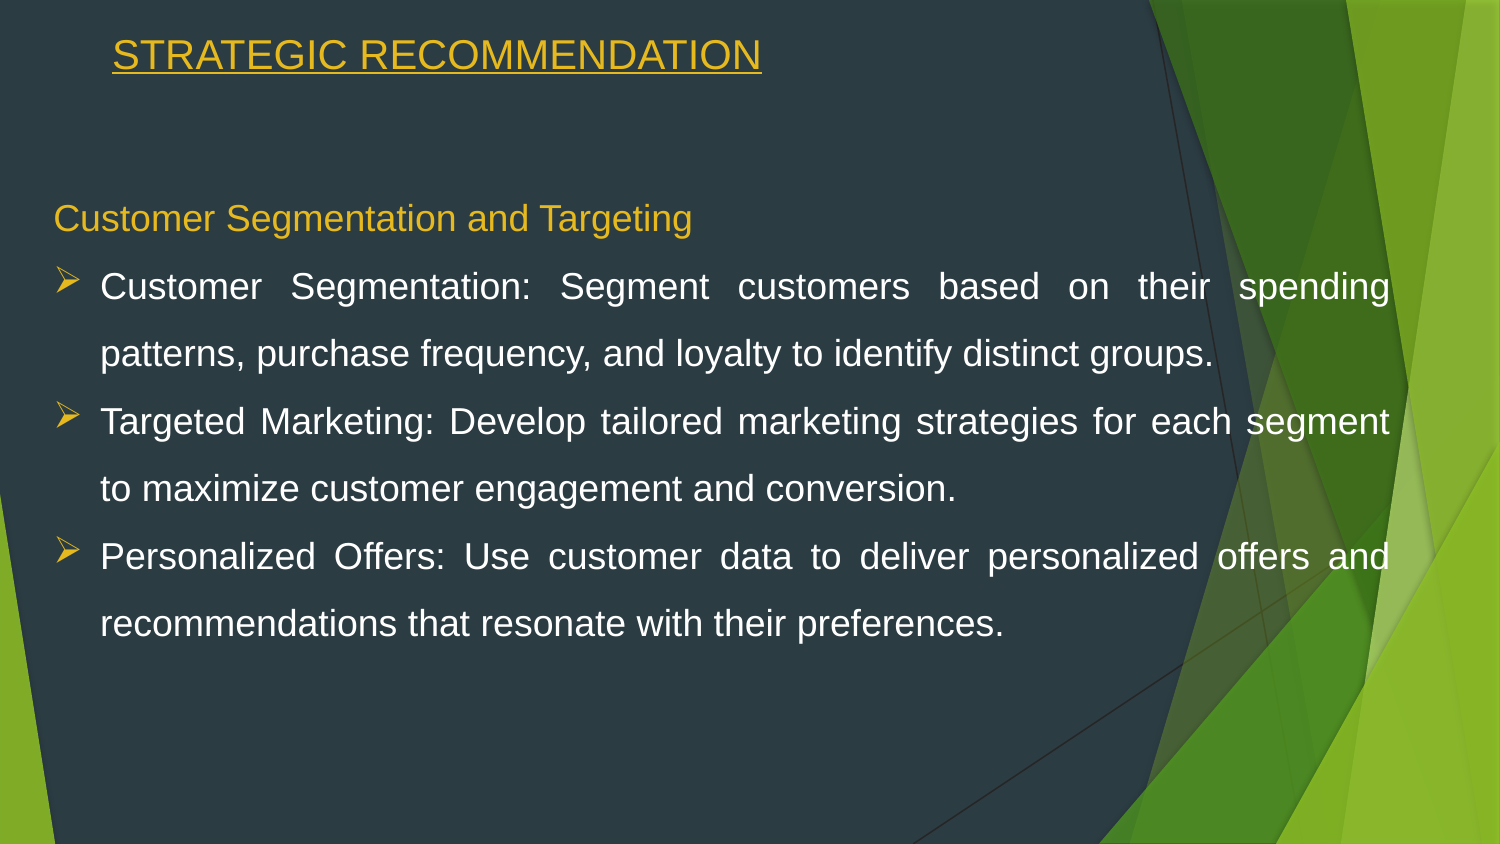

STRATEGIC RECOMMENDATION
Customer Segmentation and Targeting
Customer Segmentation: Segment customers based on their spending patterns, purchase frequency, and loyalty to identify distinct groups.
Targeted Marketing: Develop tailored marketing strategies for each segment to maximize customer engagement and conversion.
Personalized Offers: Use customer data to deliver personalized offers and recommendations that resonate with their preferences.